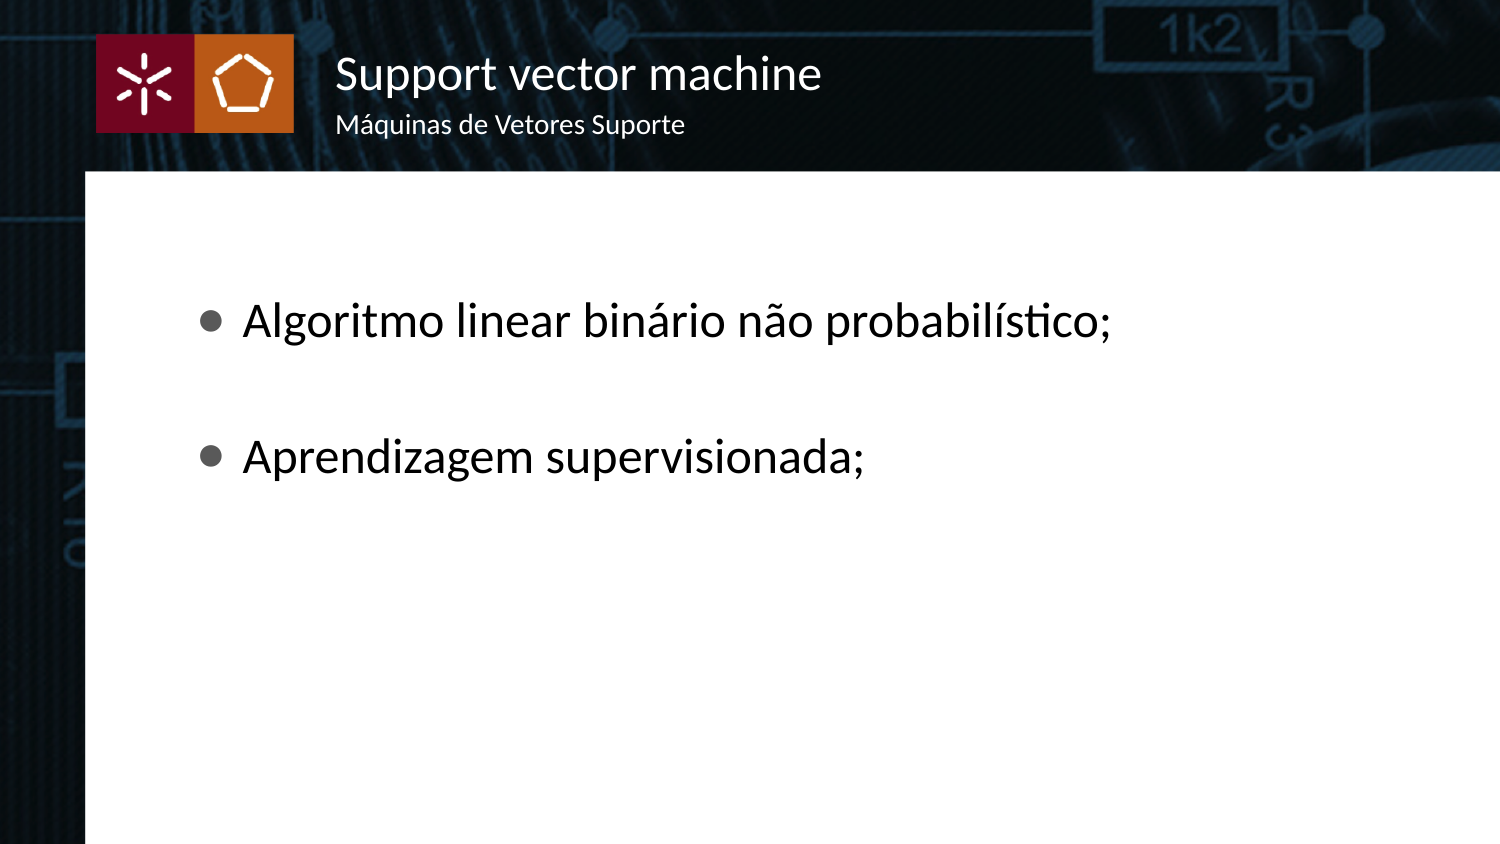

Support vector machine
Máquinas de Vetores Suporte

Algoritmo linear binário não probabilístico;
Aprendizagem supervisionada;